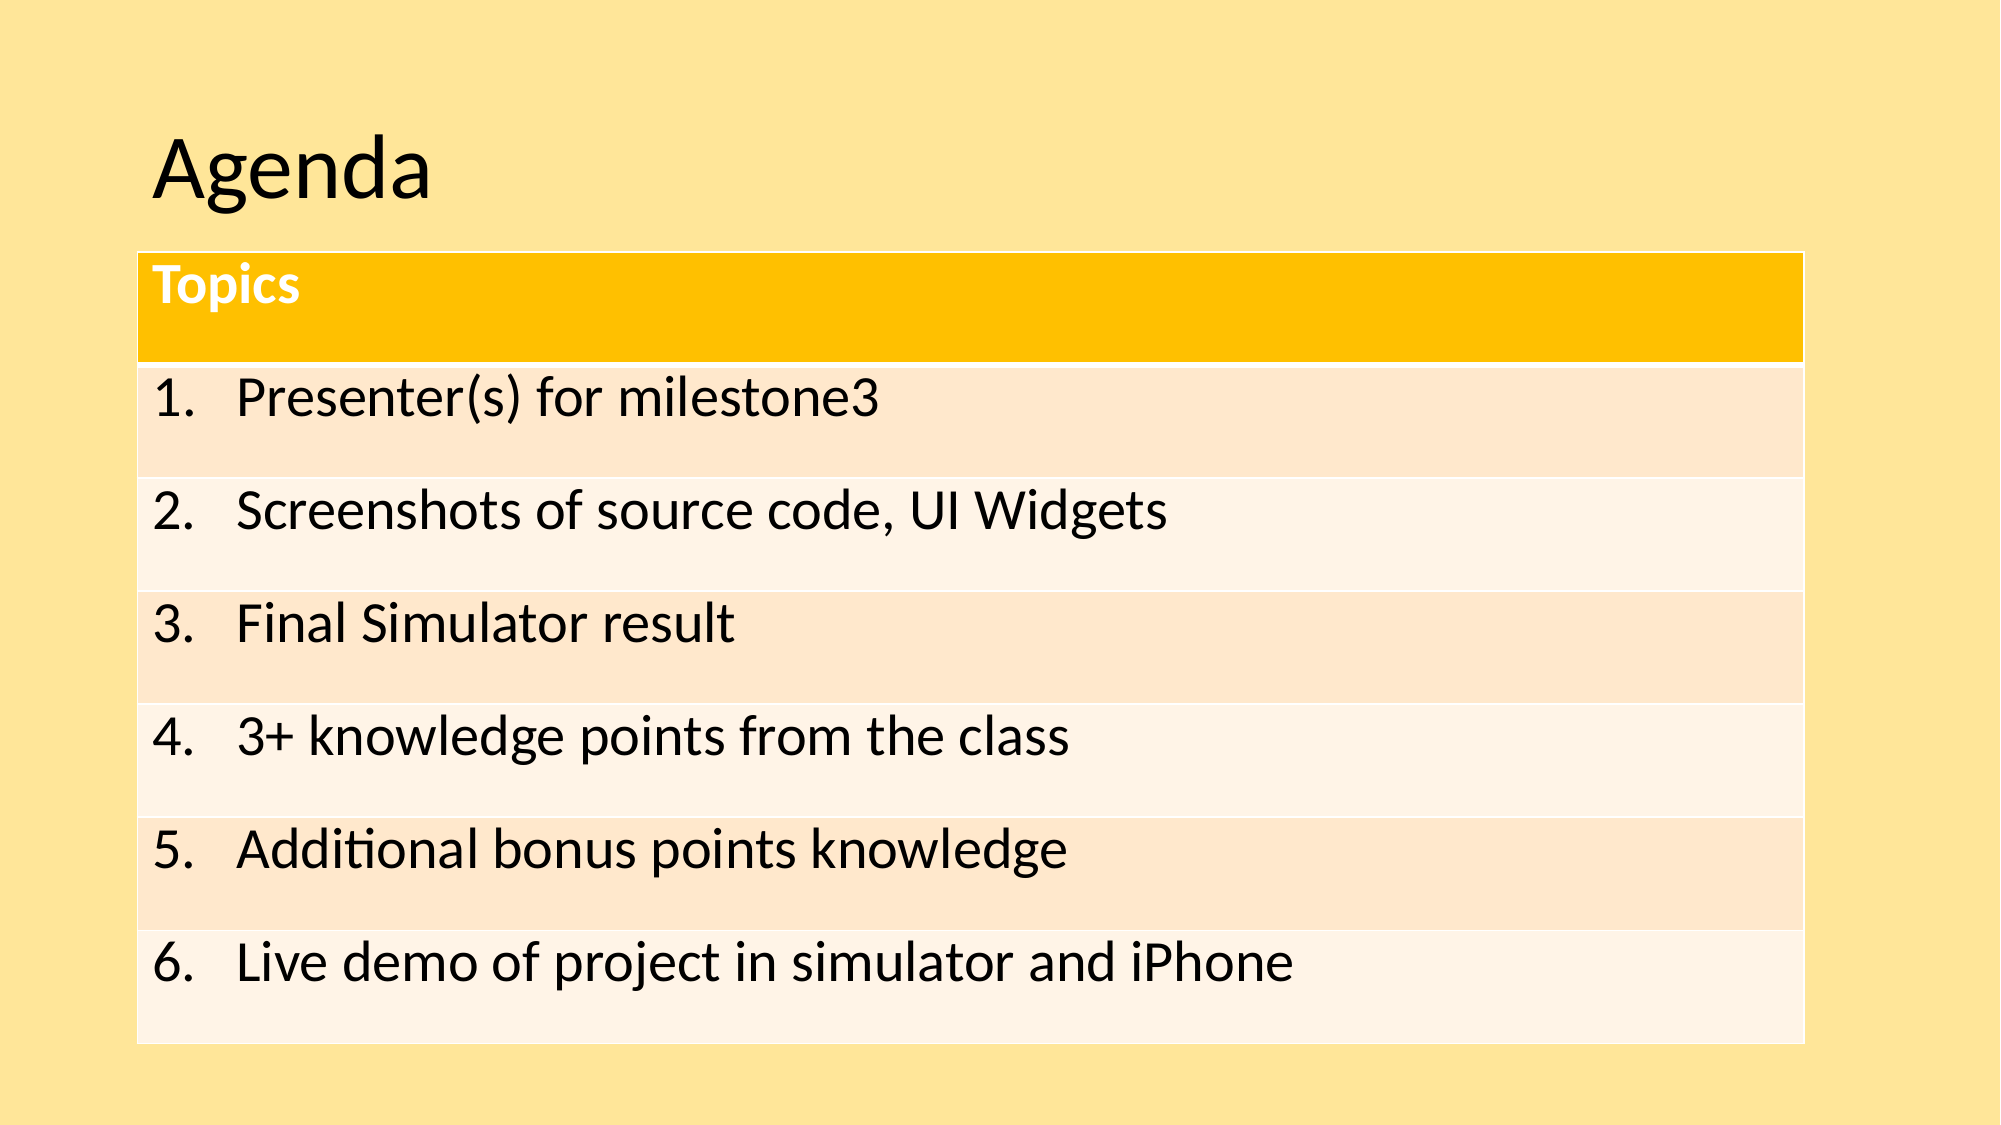

# Agenda
| Topics |
| --- |
| Presenter(s) for milestone3 |
| 2. Screenshots of source code, UI Widgets |
| 3. Final Simulator result |
| 4. 3+ knowledge points from the class |
| 5. Additional bonus points knowledge |
| 6. Live demo of project in simulator and iPhone |